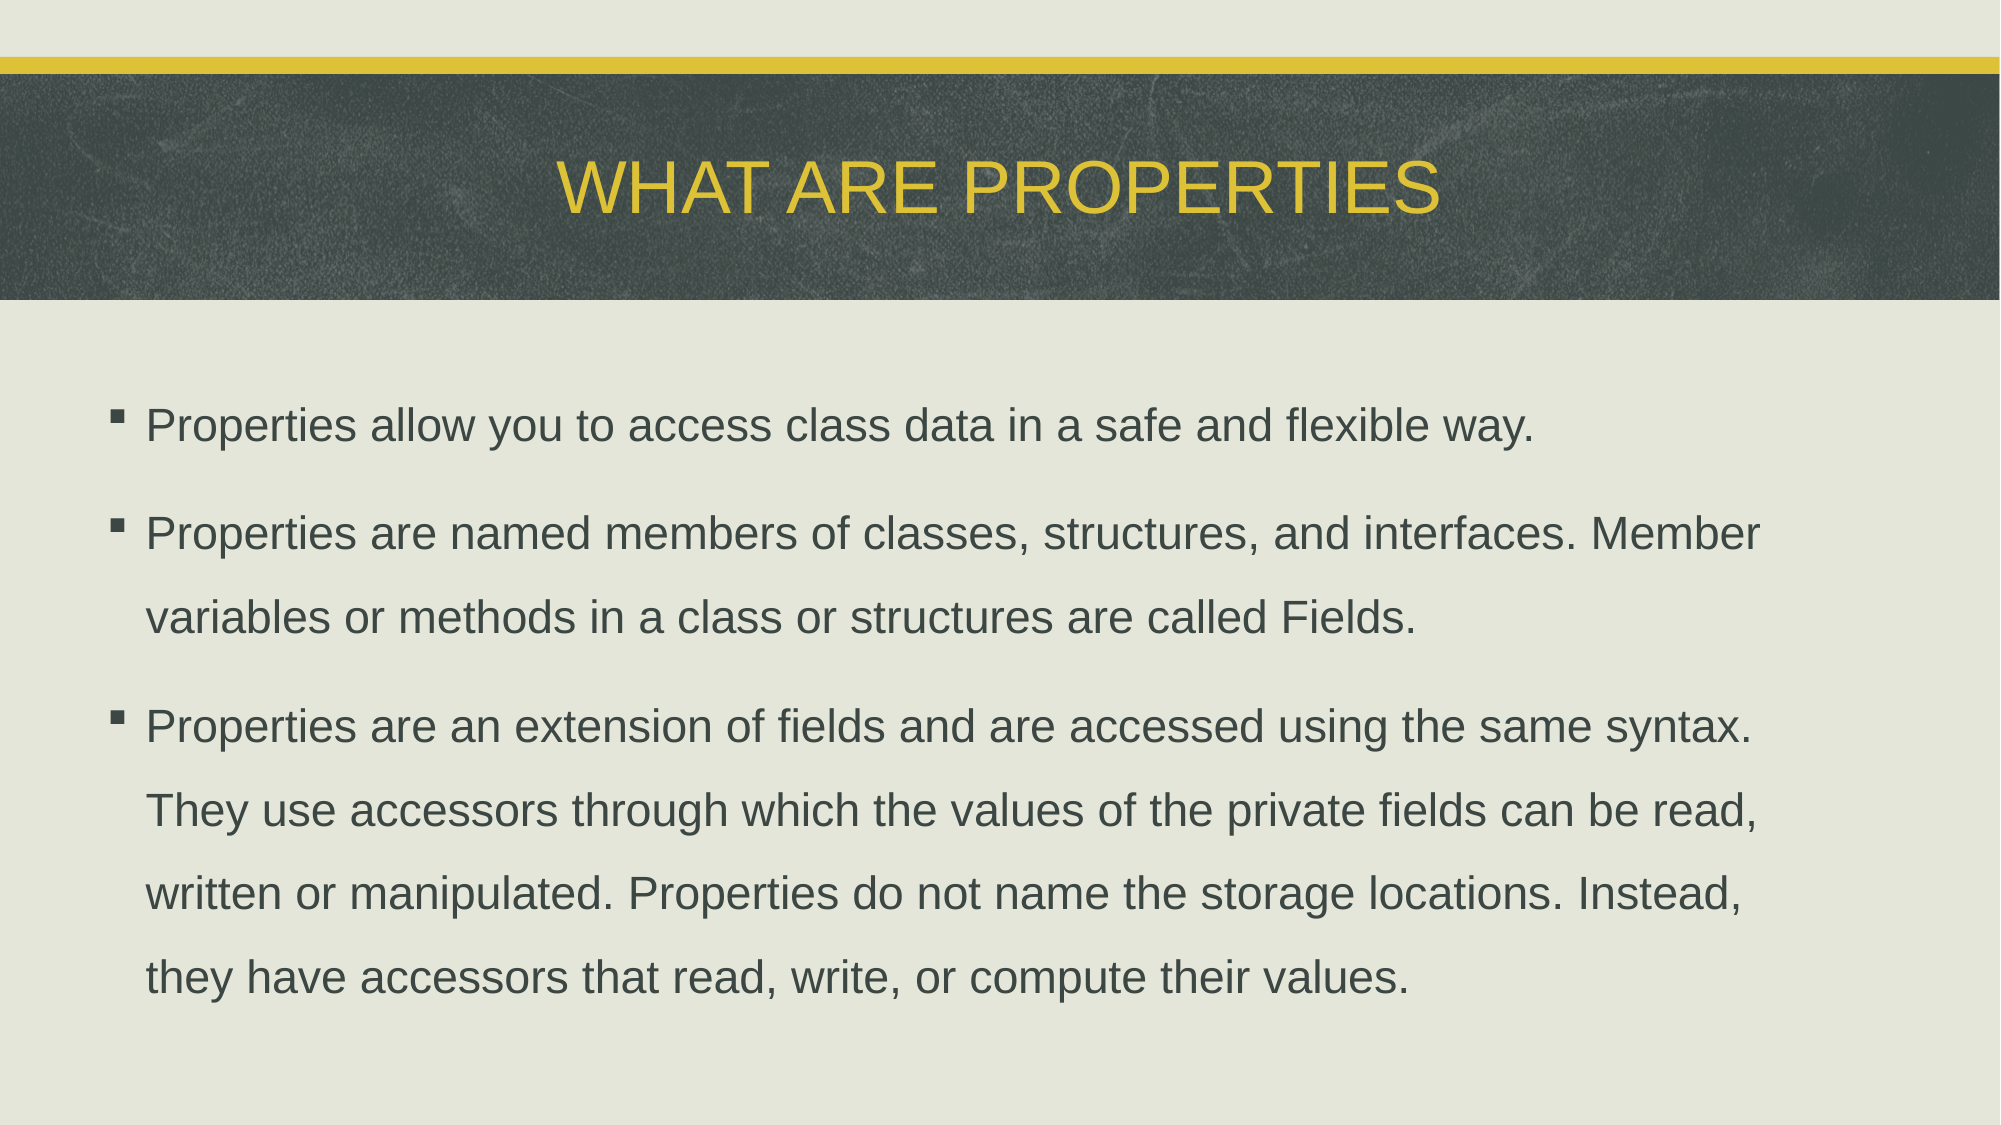

# What are properties
Properties allow you to access class data in a safe and flexible way.
Properties are named members of classes, structures, and interfaces. Member variables or methods in a class or structures are called Fields.
Properties are an extension of fields and are accessed using the same syntax. They use accessors through which the values of the private fields can be read, written or manipulated. Properties do not name the storage locations. Instead, they have accessors that read, write, or compute their values.